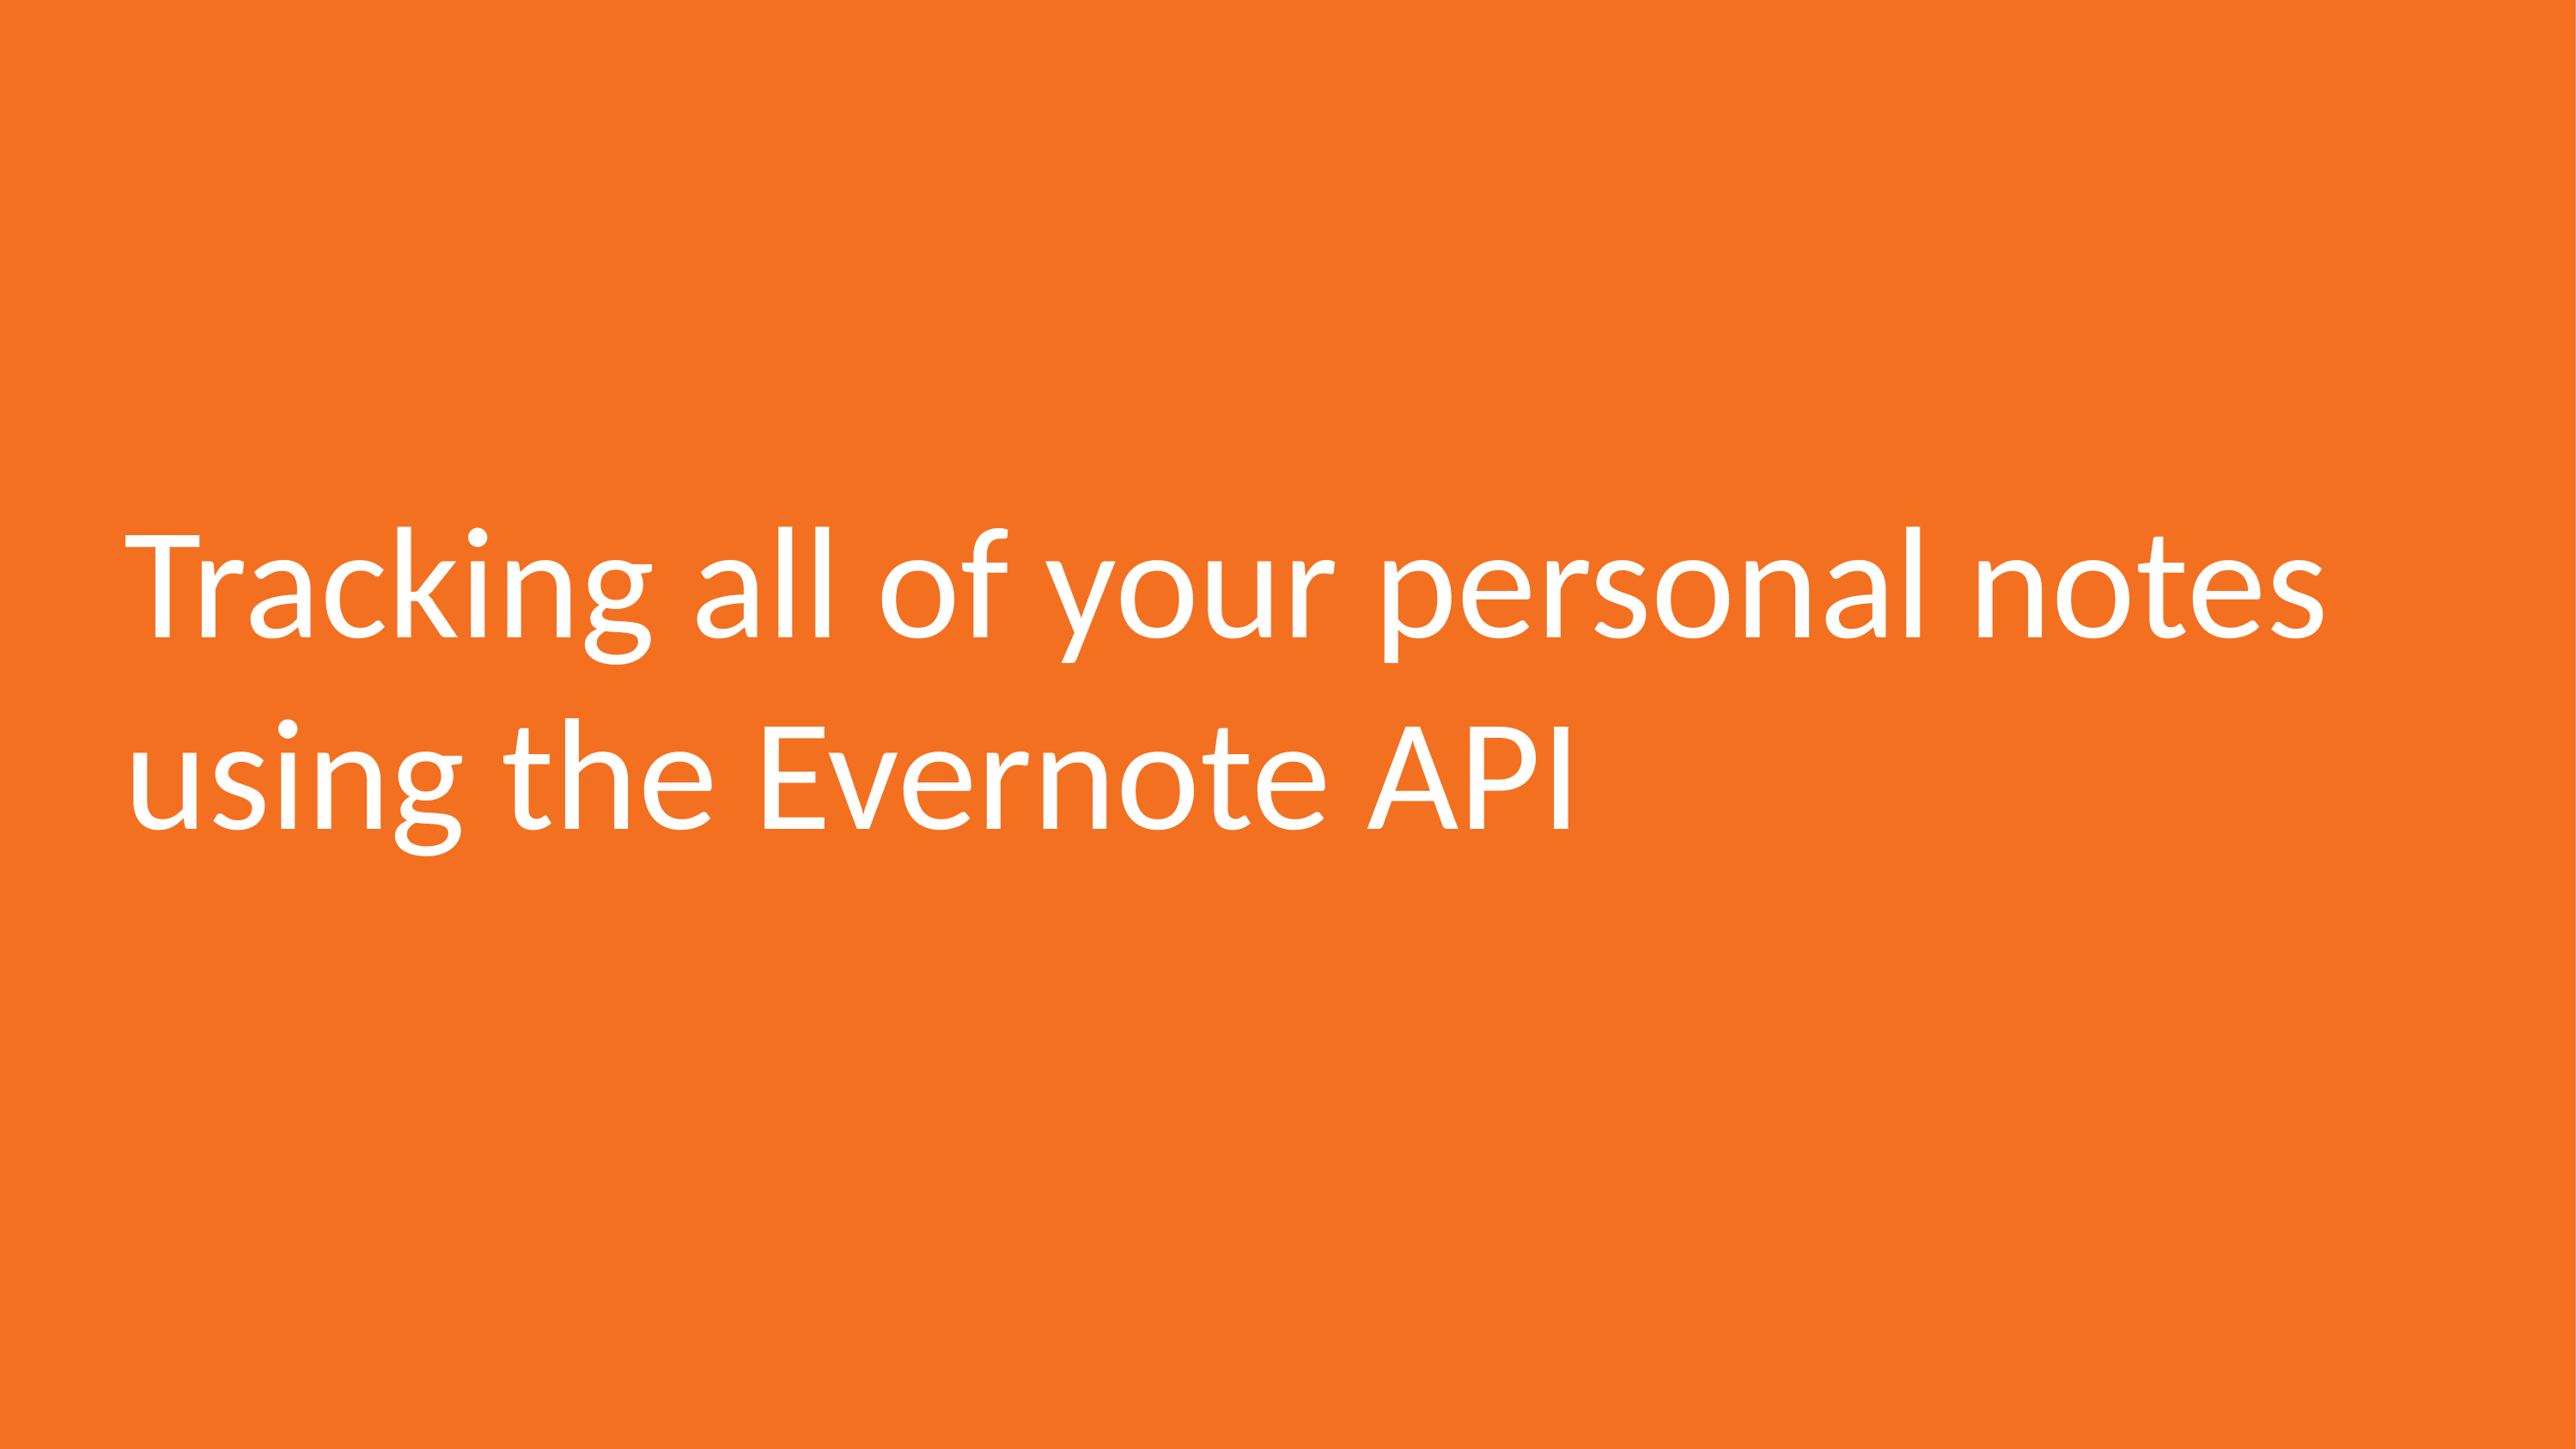

# Tracking all of your personal notes using the Evernote API